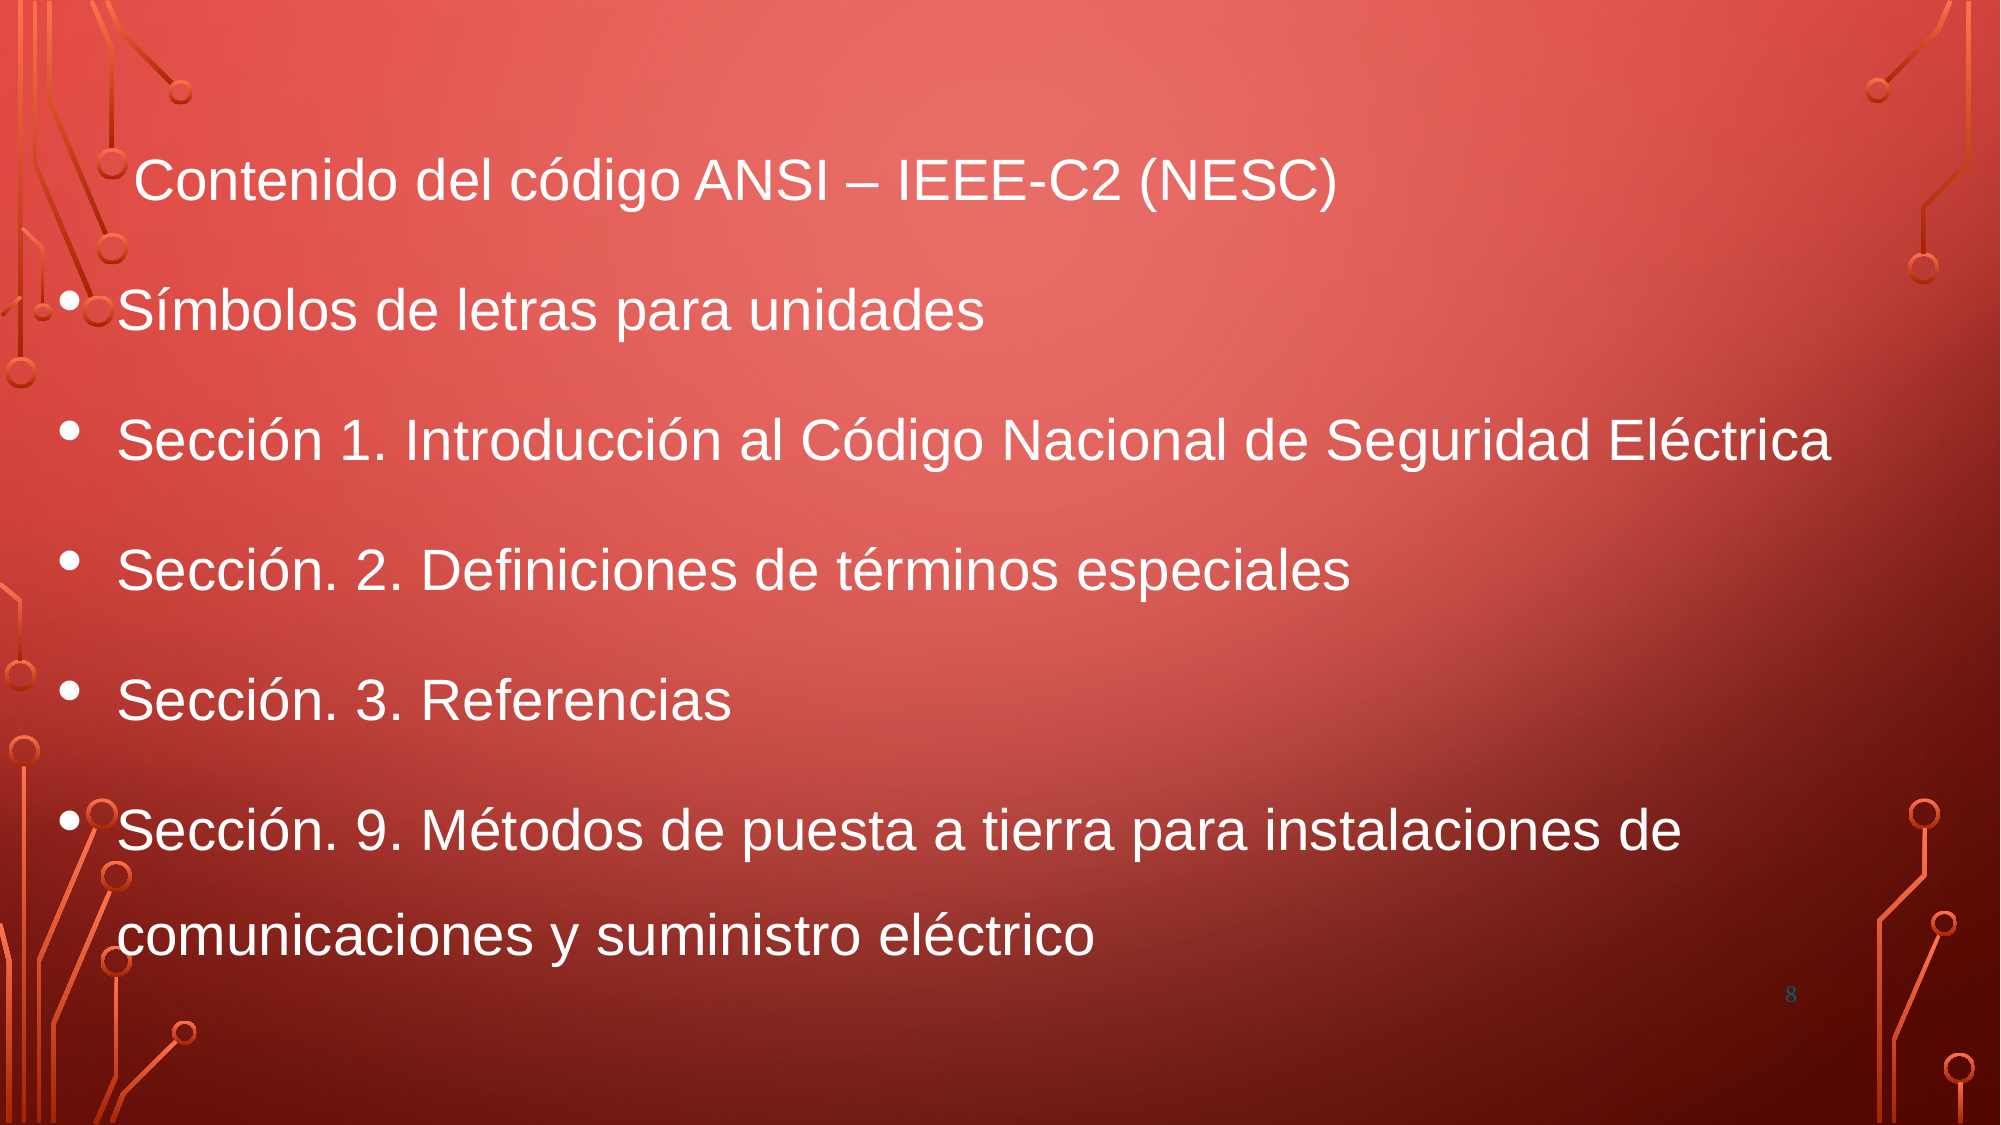

Contenido del código ANSI – IEEE-C2 (NESC)
Símbolos de letras para unidades
Sección 1. Introducción al Código Nacional de Seguridad Eléctrica
Sección. 2. Definiciones de términos especiales
Sección. 3. Referencias
Sección. 9. Métodos de puesta a tierra para instalaciones de comunicaciones y suministro eléctrico
8